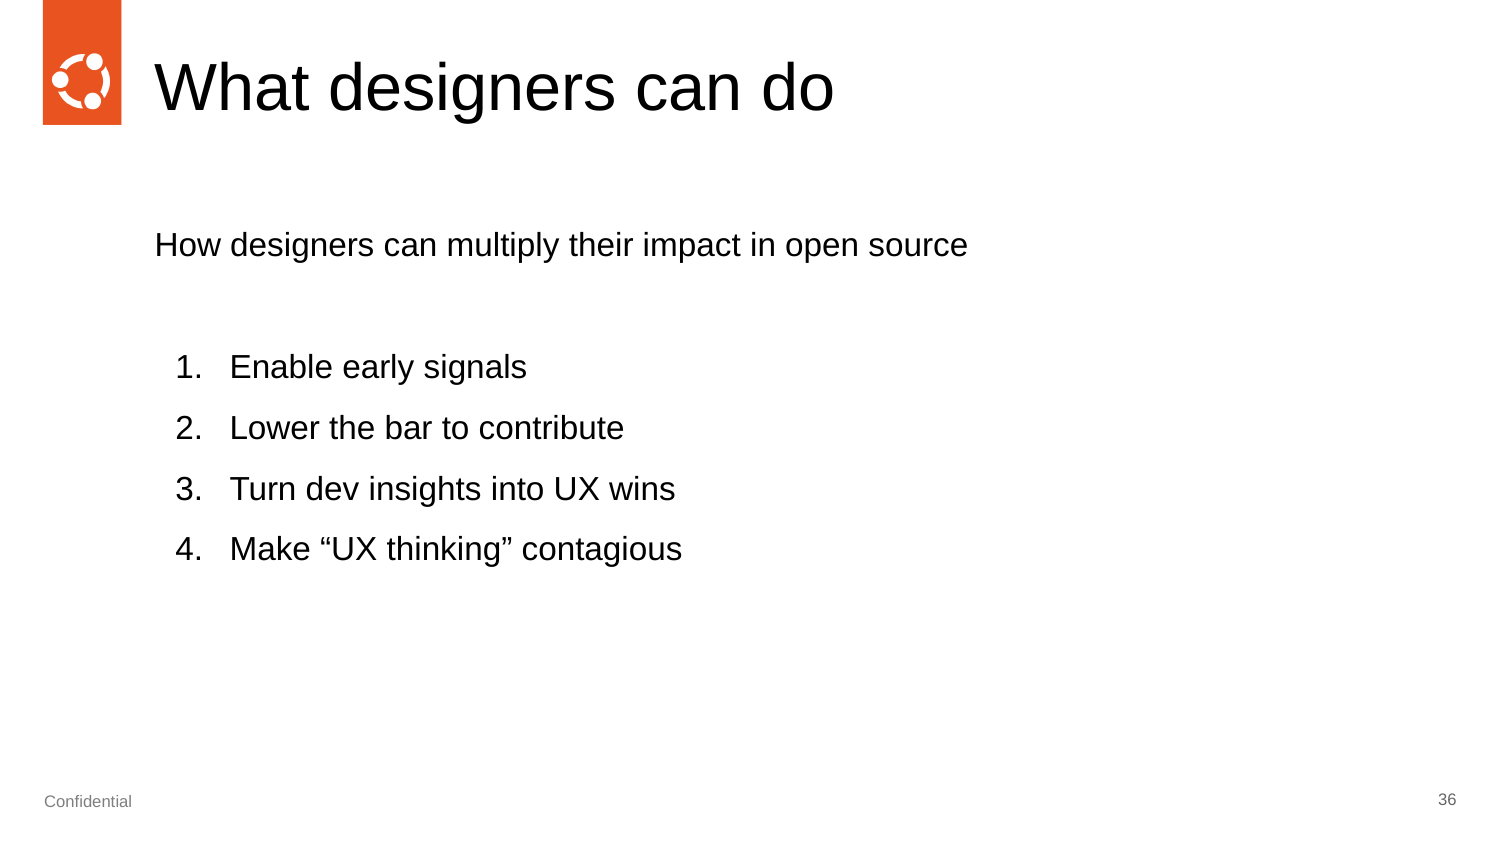

# What designers can do
How designers can multiply their impact in open source

Enable early signals
Lower the bar to contribute
Turn dev insights into UX wins
Make “UX thinking” contagious
36
Confidential